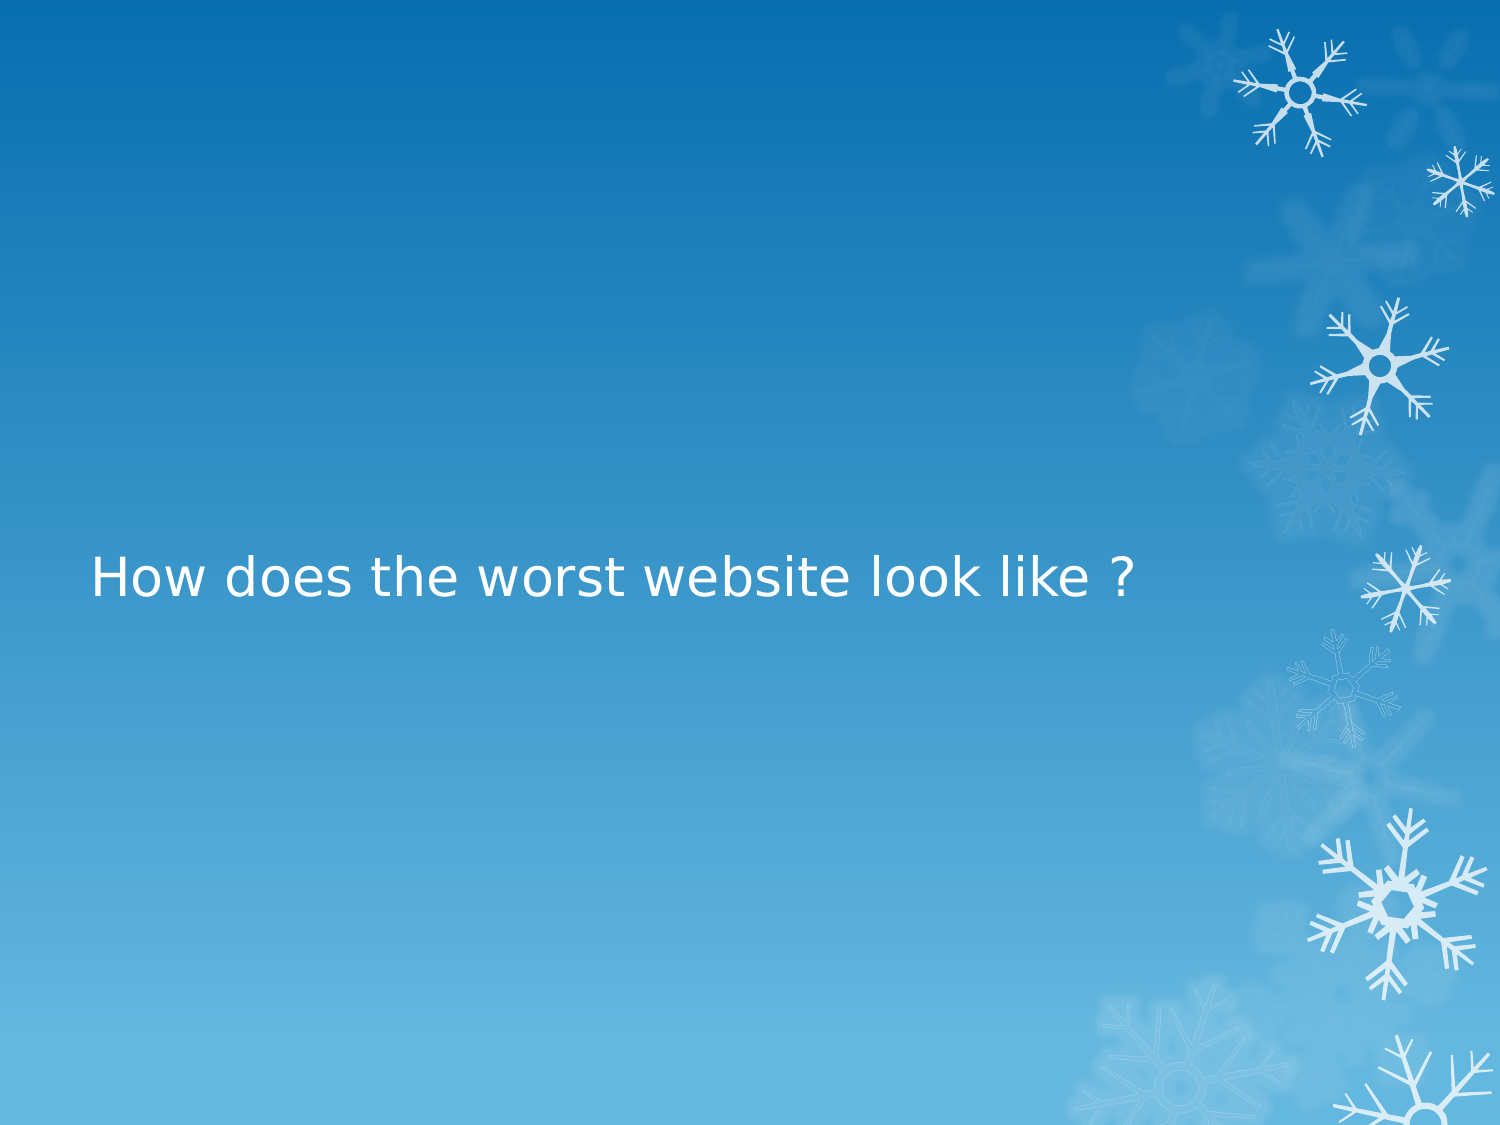

# How does the worst website look like ?